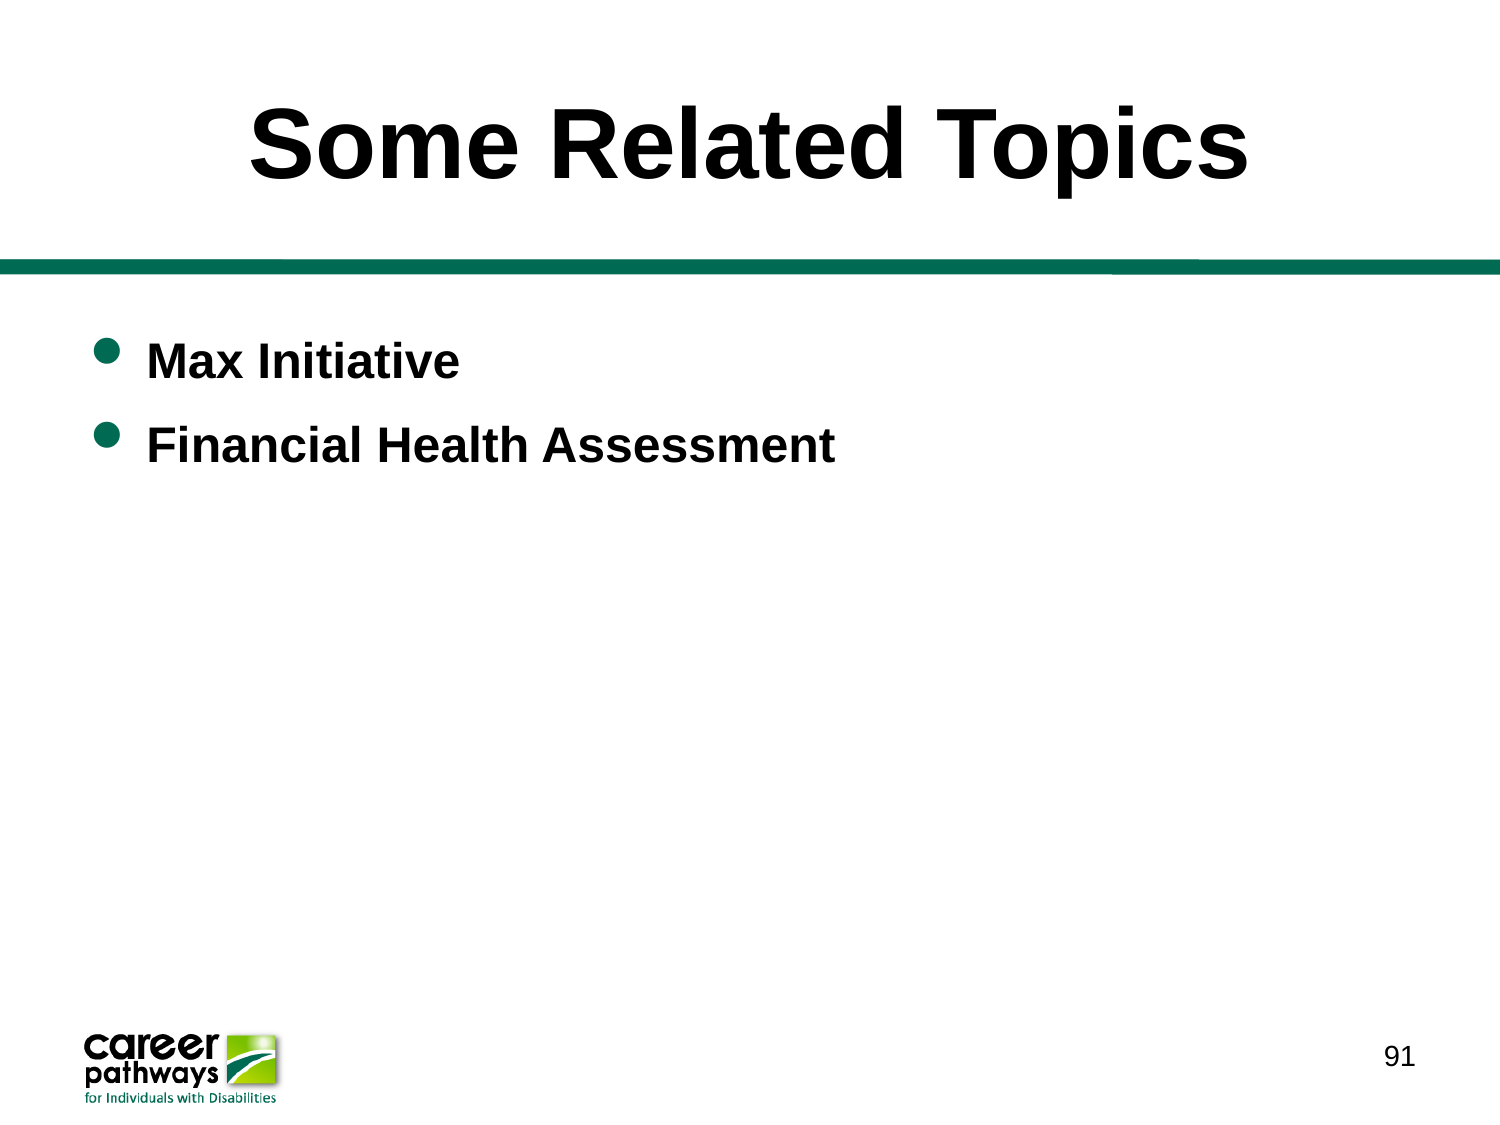

# Some Related Topics
Max Initiative
Financial Health Assessment
91